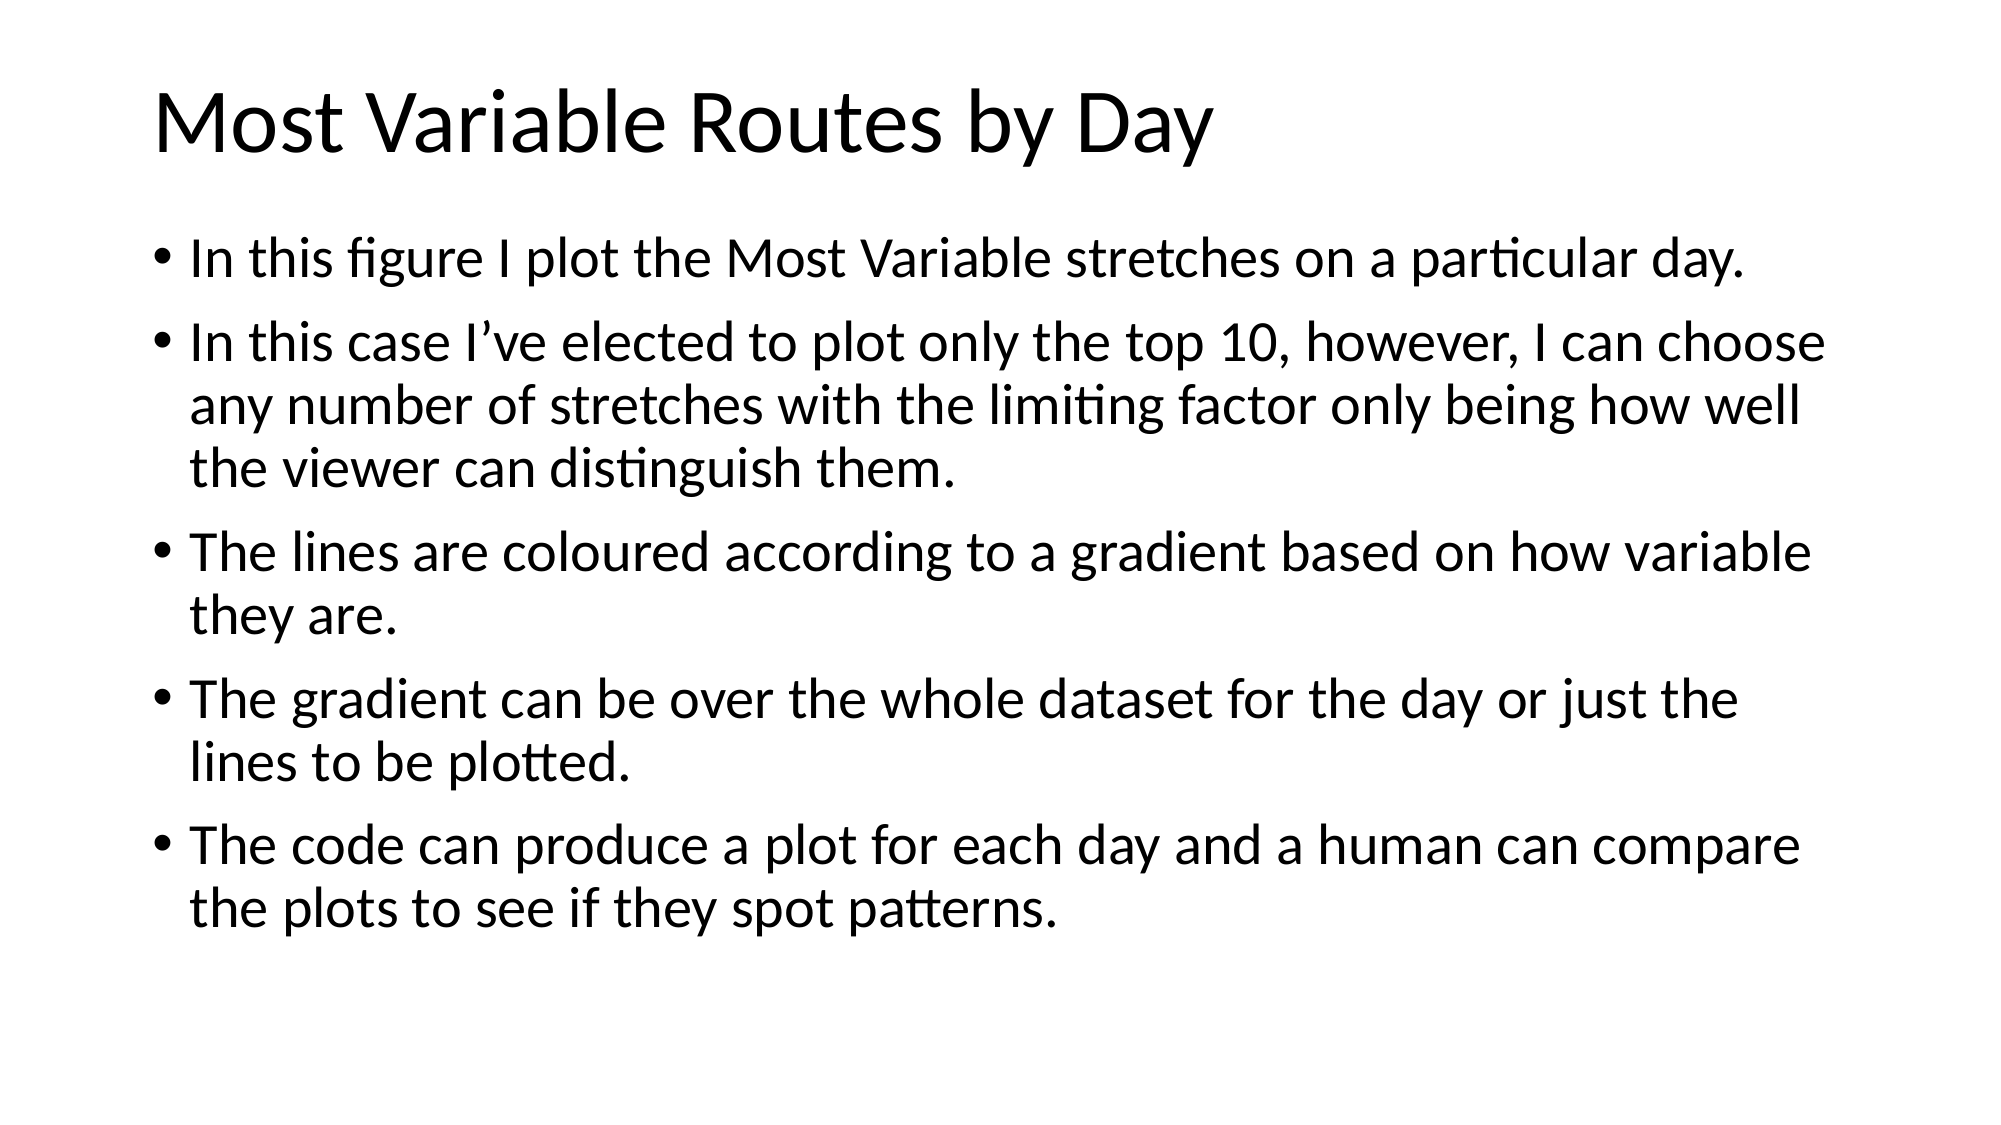

# Most Variable Routes by Day
In this figure I plot the Most Variable stretches on a particular day.
In this case I’ve elected to plot only the top 10, however, I can choose any number of stretches with the limiting factor only being how well the viewer can distinguish them.
The lines are coloured according to a gradient based on how variable they are.
The gradient can be over the whole dataset for the day or just the lines to be plotted.
The code can produce a plot for each day and a human can compare the plots to see if they spot patterns.